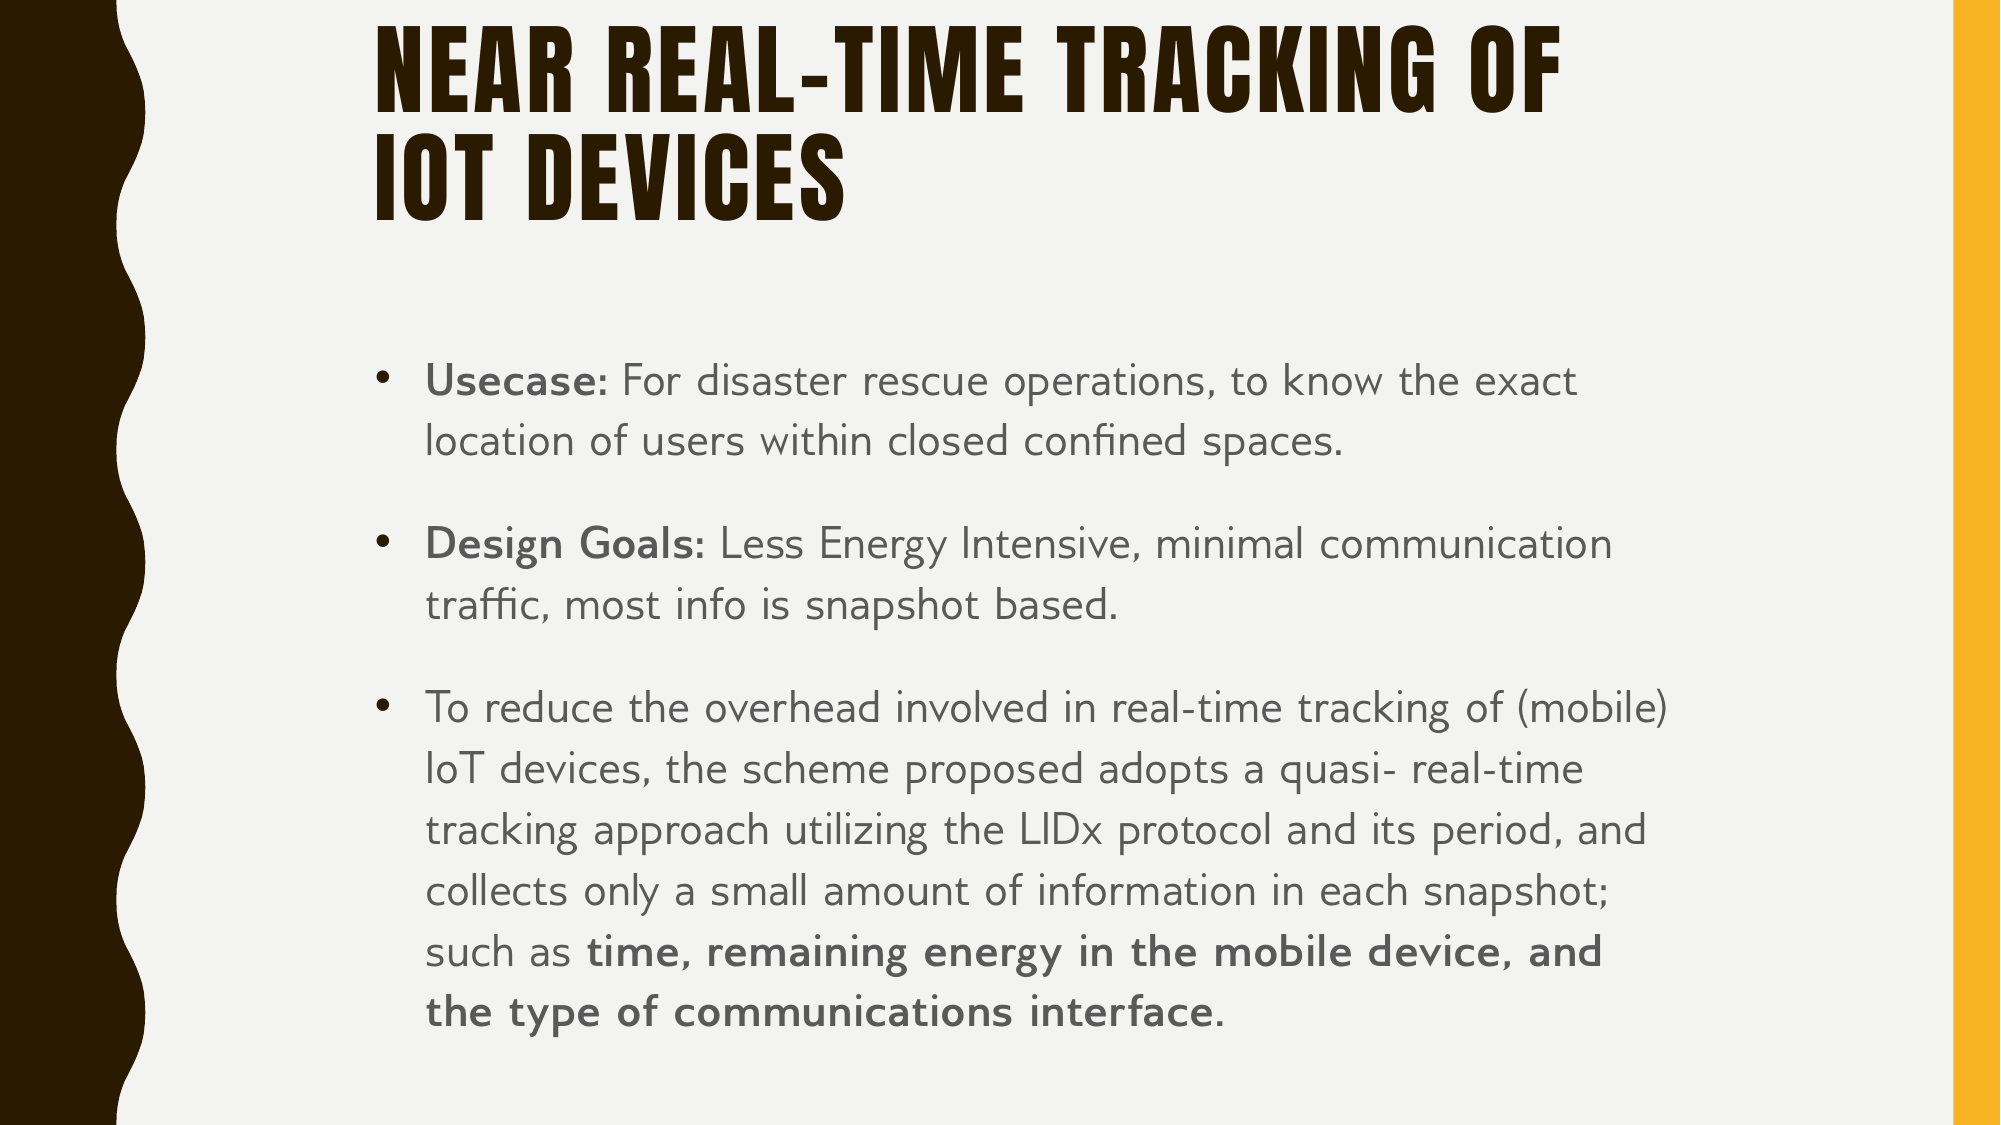

# Near Real-time tracking of IoT devices
Usecase: For disaster rescue operations, to know the exact location of users within closed confined spaces.
Design Goals: Less Energy Intensive, minimal communication traffic, most info is snapshot based.
To reduce the overhead involved in real-time tracking of (mobile) IoT devices, the scheme proposed adopts a quasi- real-time tracking approach utilizing the LIDx protocol and its period, and collects only a small amount of information in each snapshot; such as time, remaining energy in the mobile device, and the type of communications interface.